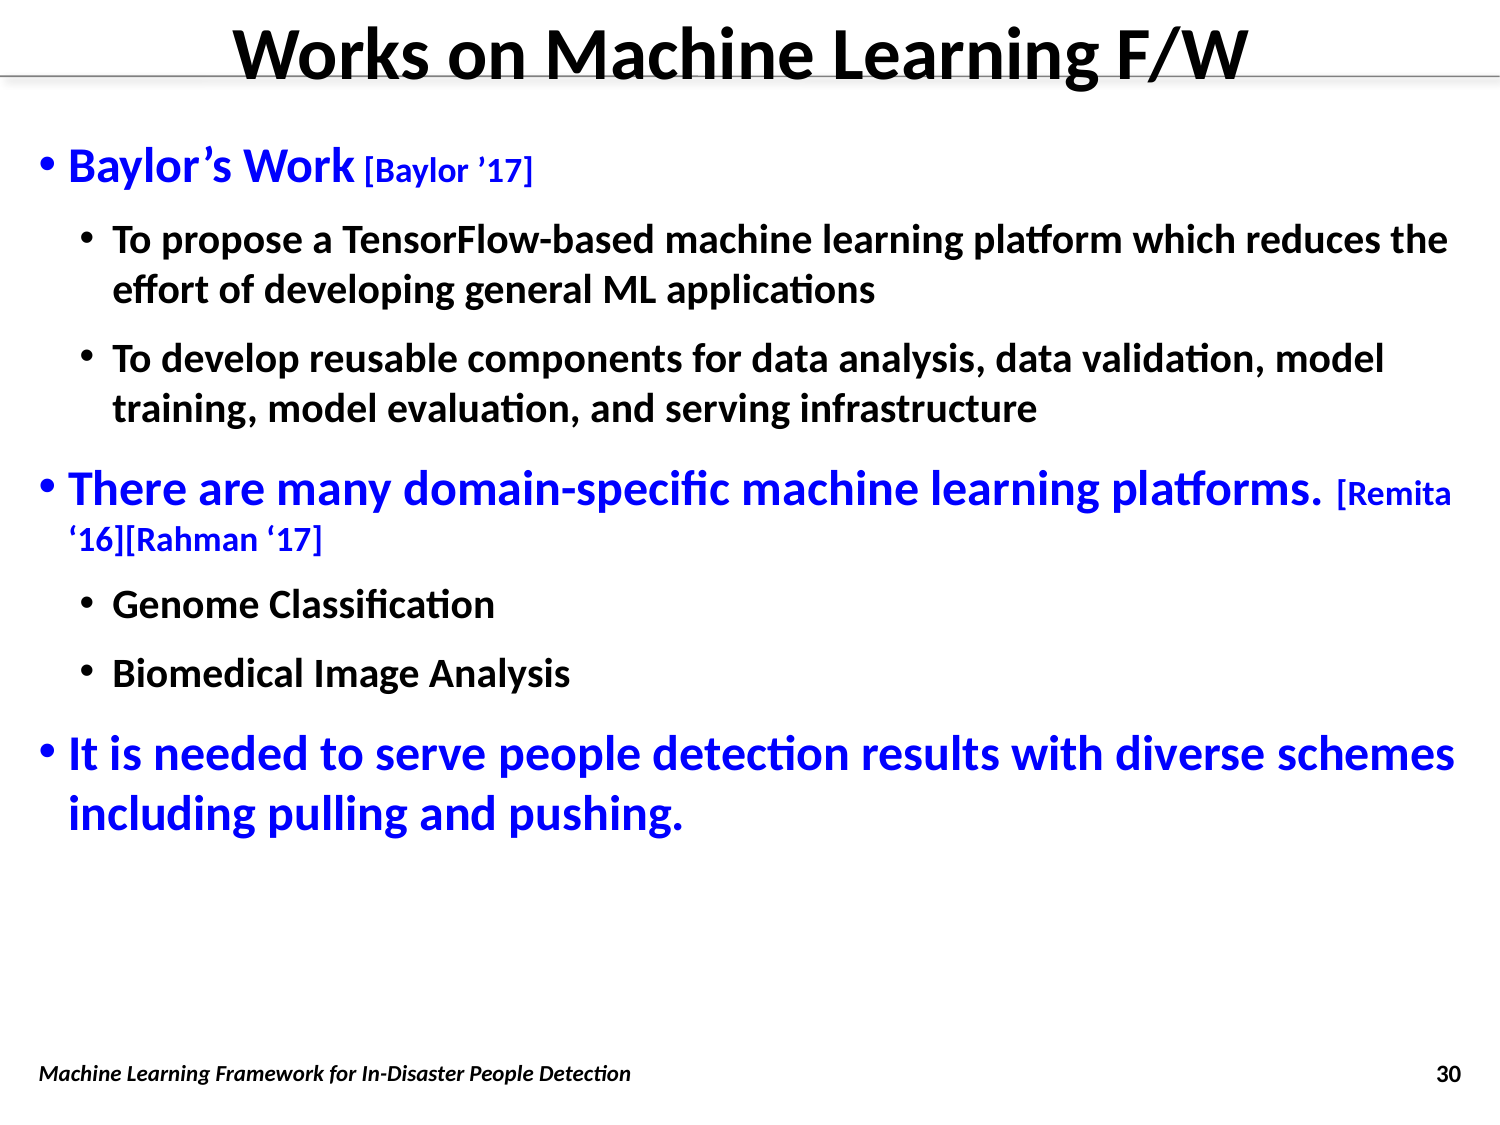

# Works on Machine Learning F/W
Baylor’s Work [Baylor ’17]
To propose a TensorFlow-based machine learning platform which reduces the effort of developing general ML applications
To develop reusable components for data analysis, data validation, model training, model evaluation, and serving infrastructure
There are many domain-specific machine learning platforms. [Remita ‘16][Rahman ‘17]
Genome Classification
Biomedical Image Analysis
It is needed to serve people detection results with diverse schemes including pulling and pushing.

Machine Learning Framework for In-Disaster People Detection
30